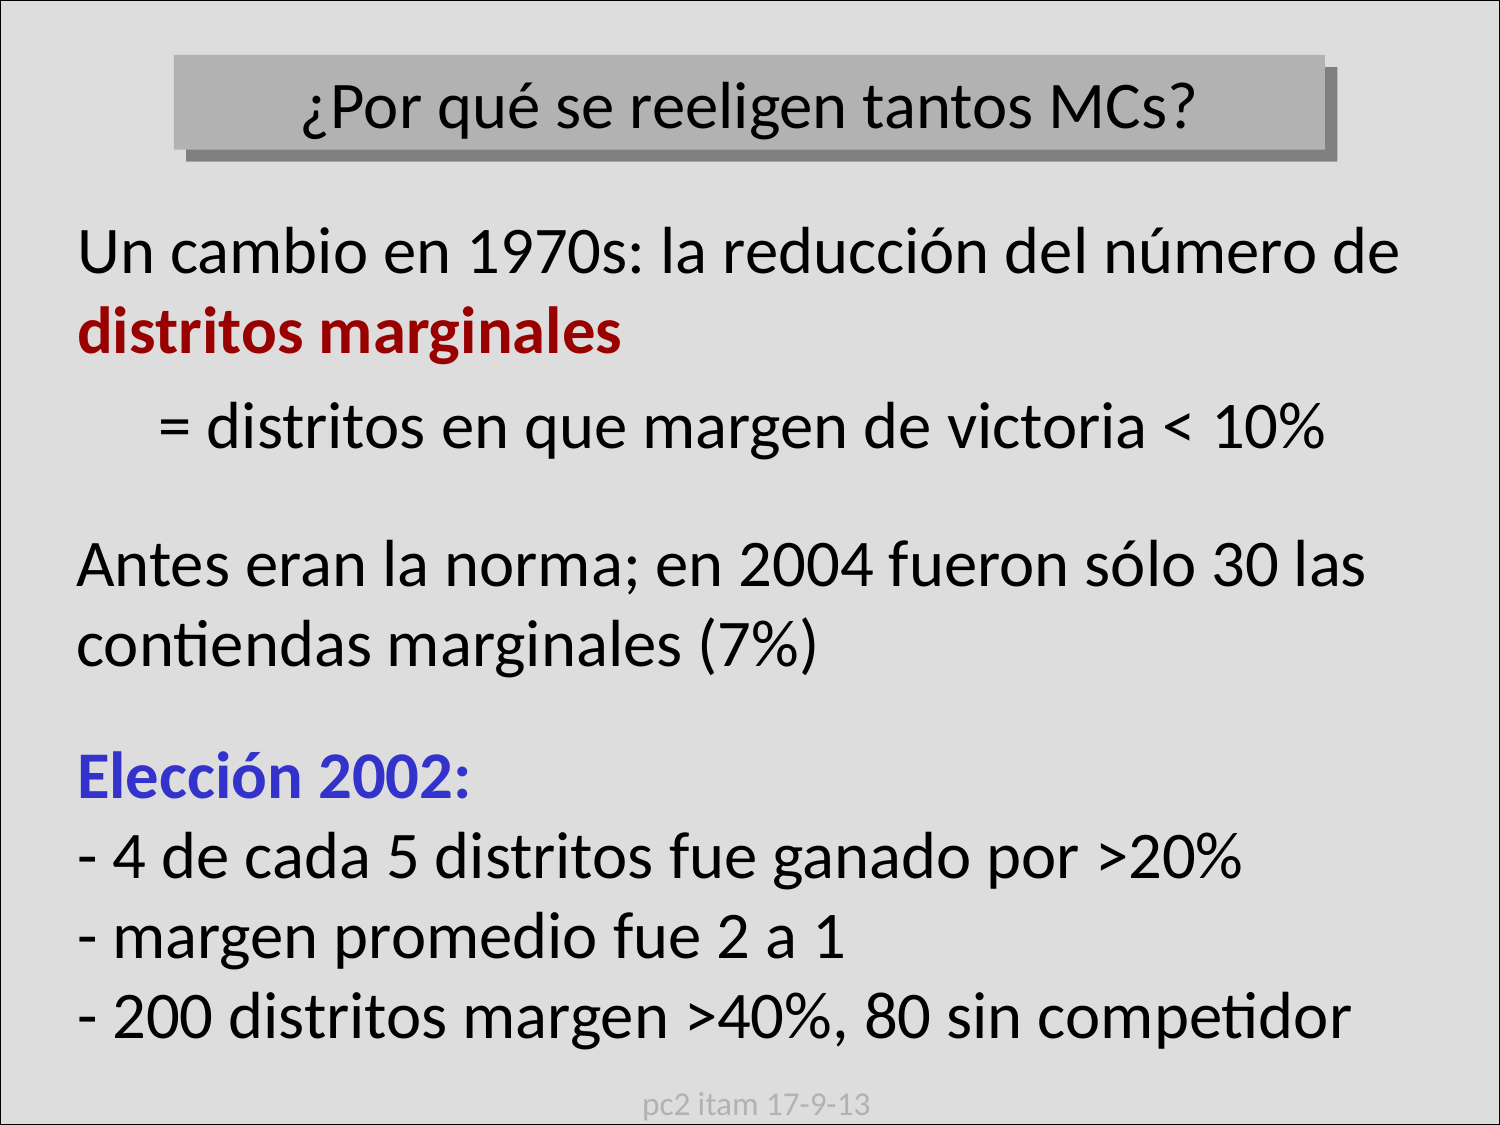

¿Por qué se reeligen tantos MCs?
Un cambio en 1970s: la reducción del número de distritos marginales
= distritos en que margen de victoria < 10%
Antes eran la norma; en 2004 fueron sólo 30 las contiendas marginales (7%)
Elección 2002:
- 4 de cada 5 distritos fue ganado por >20%
- margen promedio fue 2 a 1
- 200 distritos margen >40%, 80 sin competidor